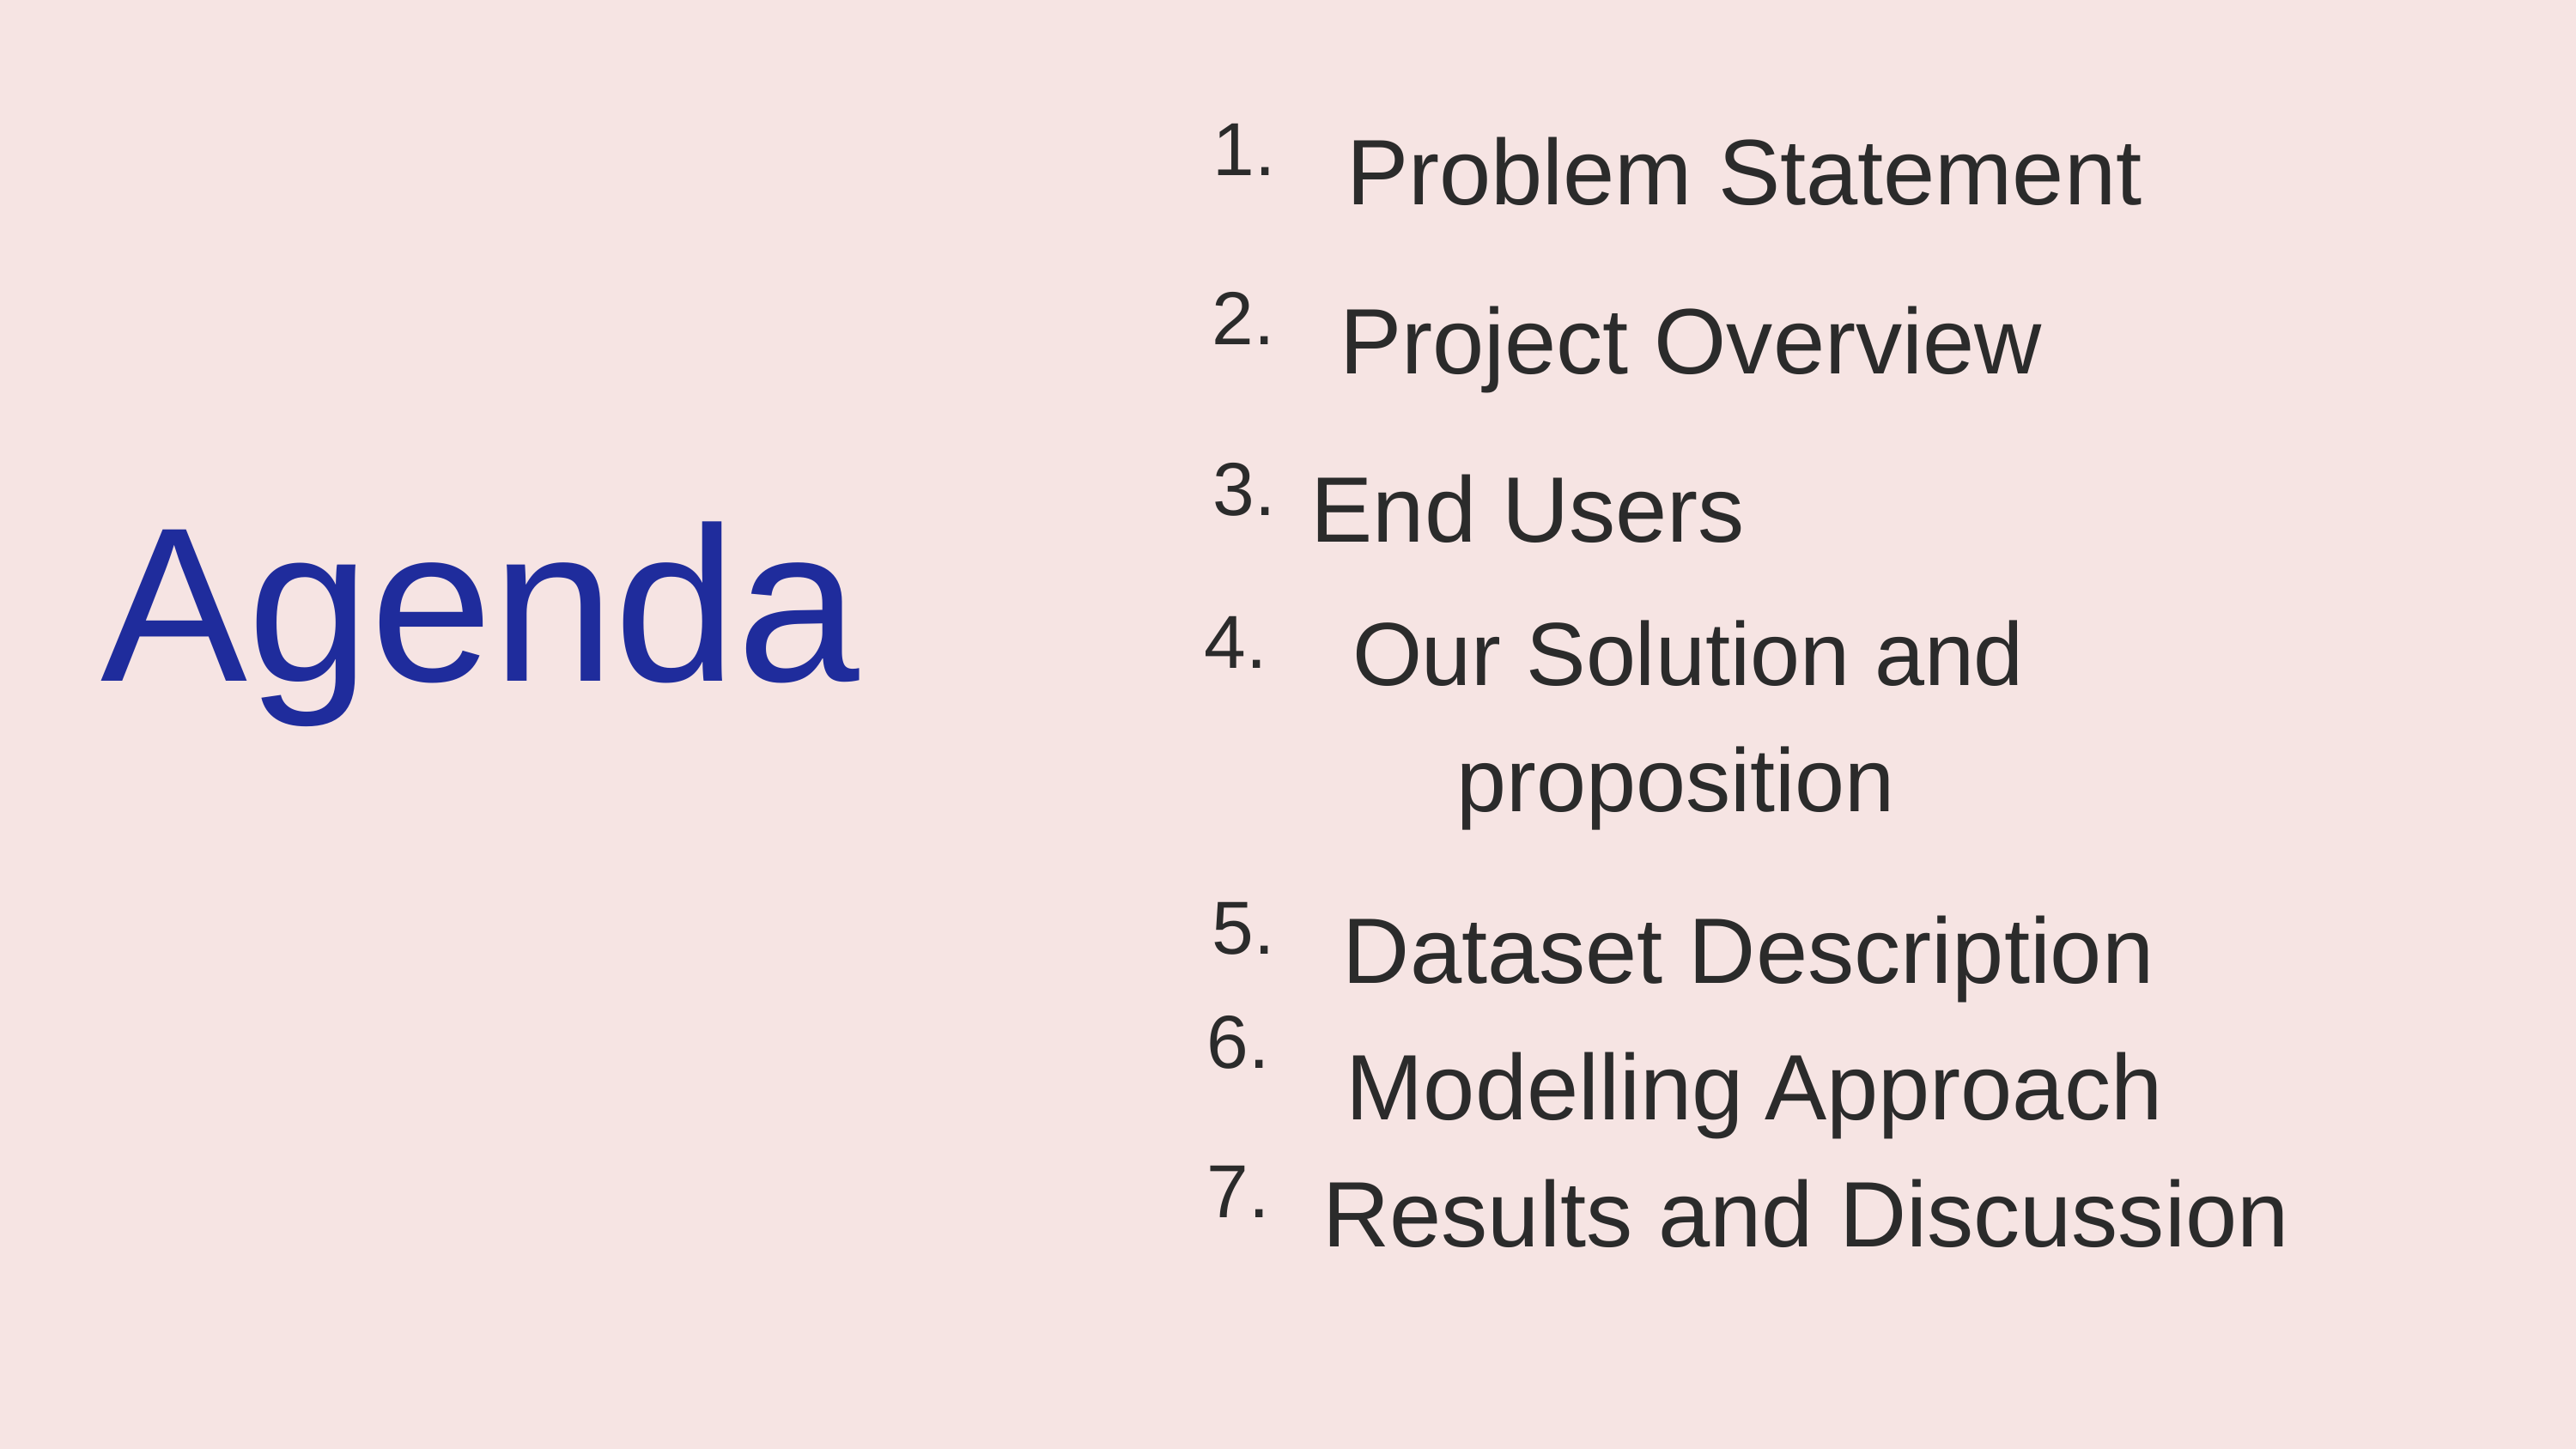

1.
Problem Statement
2.
Project Overview
3.
End Users
Agenda
4.
Our Solution and proposition
5.
Dataset Description
6.
Modelling Approach
7.
Results and Discussion